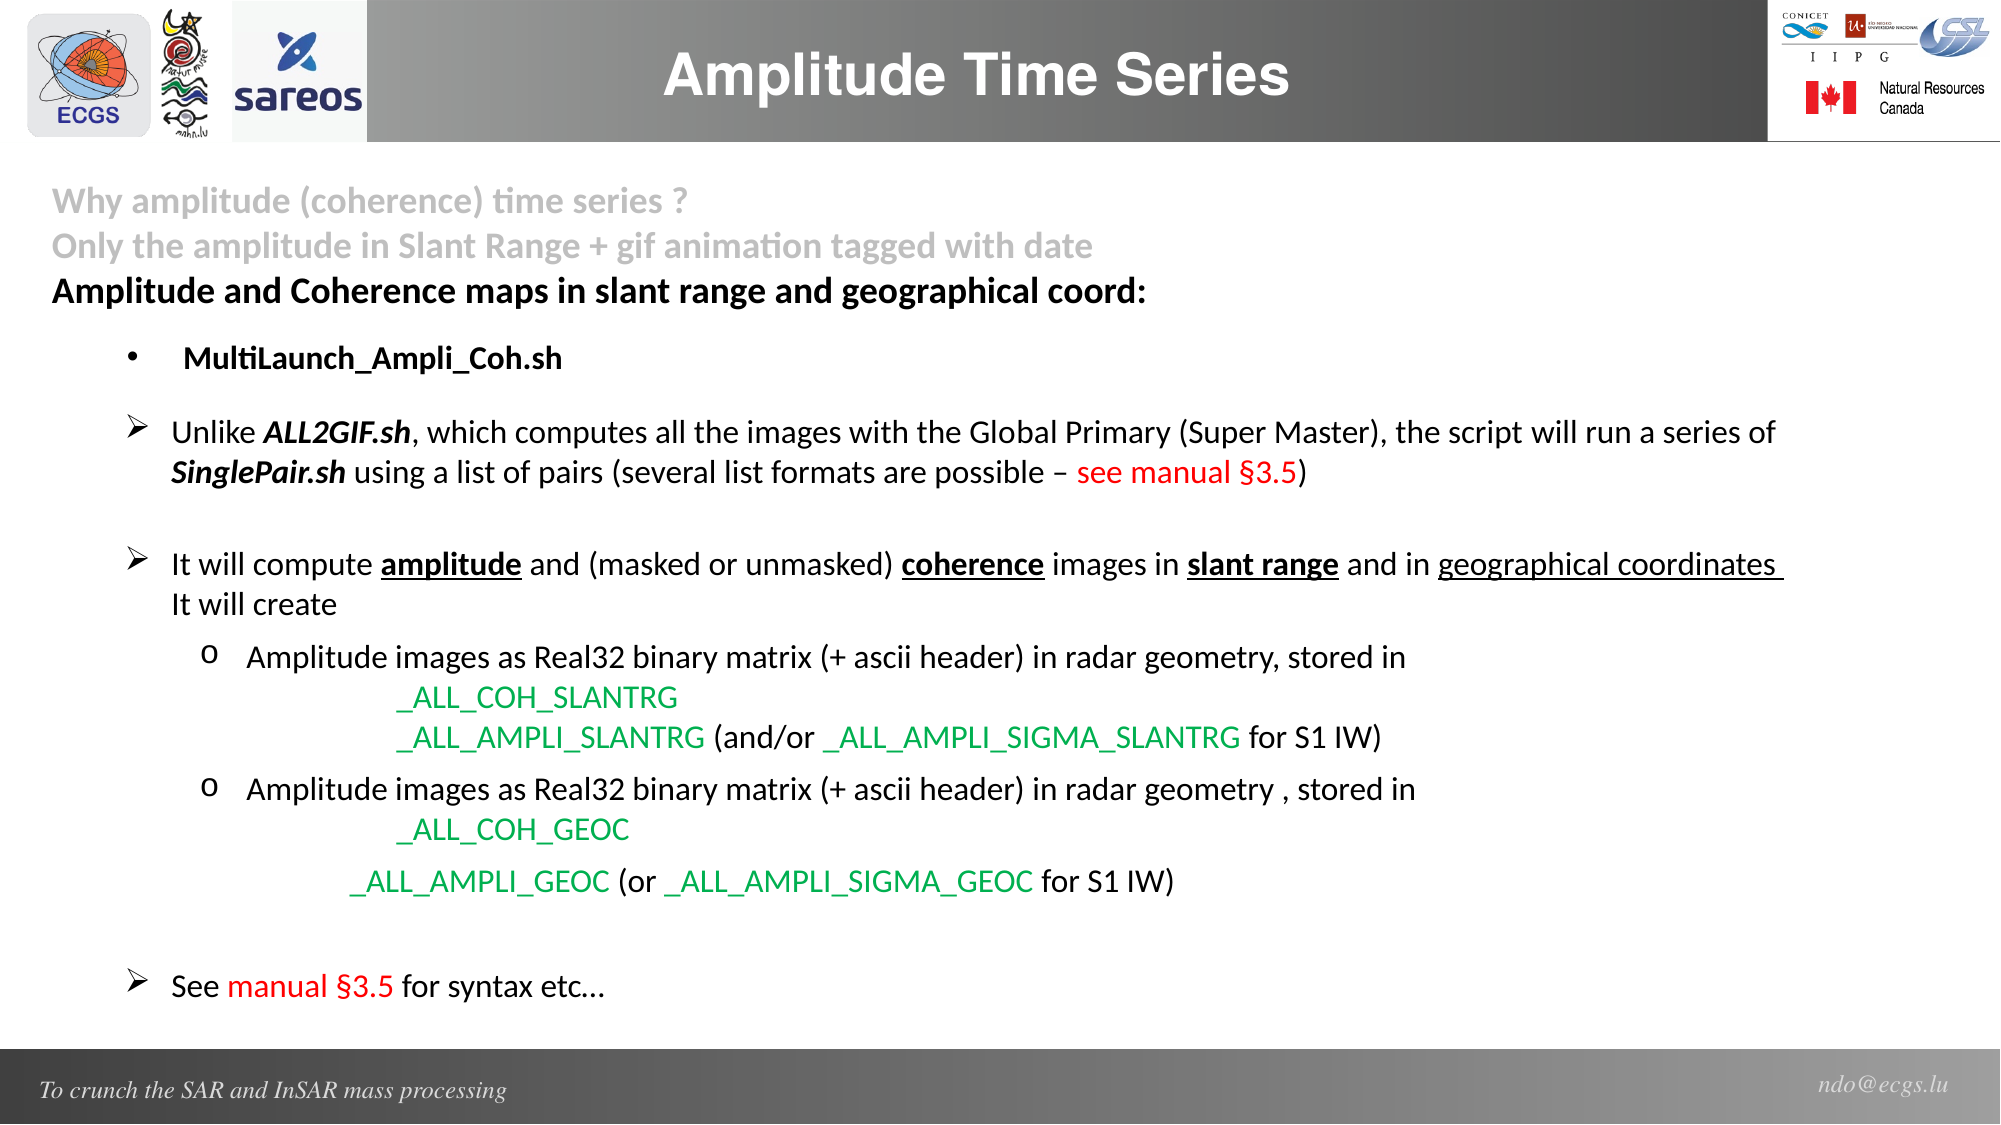

Amplitude Time Series
Why amplitude (coherence) time series ?
Only the amplitude in Slant Range + gif animation tagged with date
Amplitude and Coherence maps in slant range and geographical coord:

MultiLaunch_Ampli_Coh.sh

Unlike ALL2GIF.sh, which computes all the images with the Global Primary (Super Master), the script will run a series of SinglePair.sh using a list of pairs (several list formats are possible – see manual §3.5)
It will compute amplitude and (masked or unmasked) coherence images in slant range and in geographical coordinates
It will create
Amplitude images as Real32 binary matrix (+ ascii header) in radar geometry, stored in
	_ALL_COH_SLANTRG
	_ALL_AMPLI_SLANTRG (and/or _ALL_AMPLI_SIGMA_SLANTRG for S1 IW)
Amplitude images as Real32 binary matrix (+ ascii header) in radar geometry , stored in
	_ALL_COH_GEOC
	_ALL_AMPLI_GEOC (or _ALL_AMPLI_SIGMA_GEOC for S1 IW)

See manual §3.5 for syntax etc…